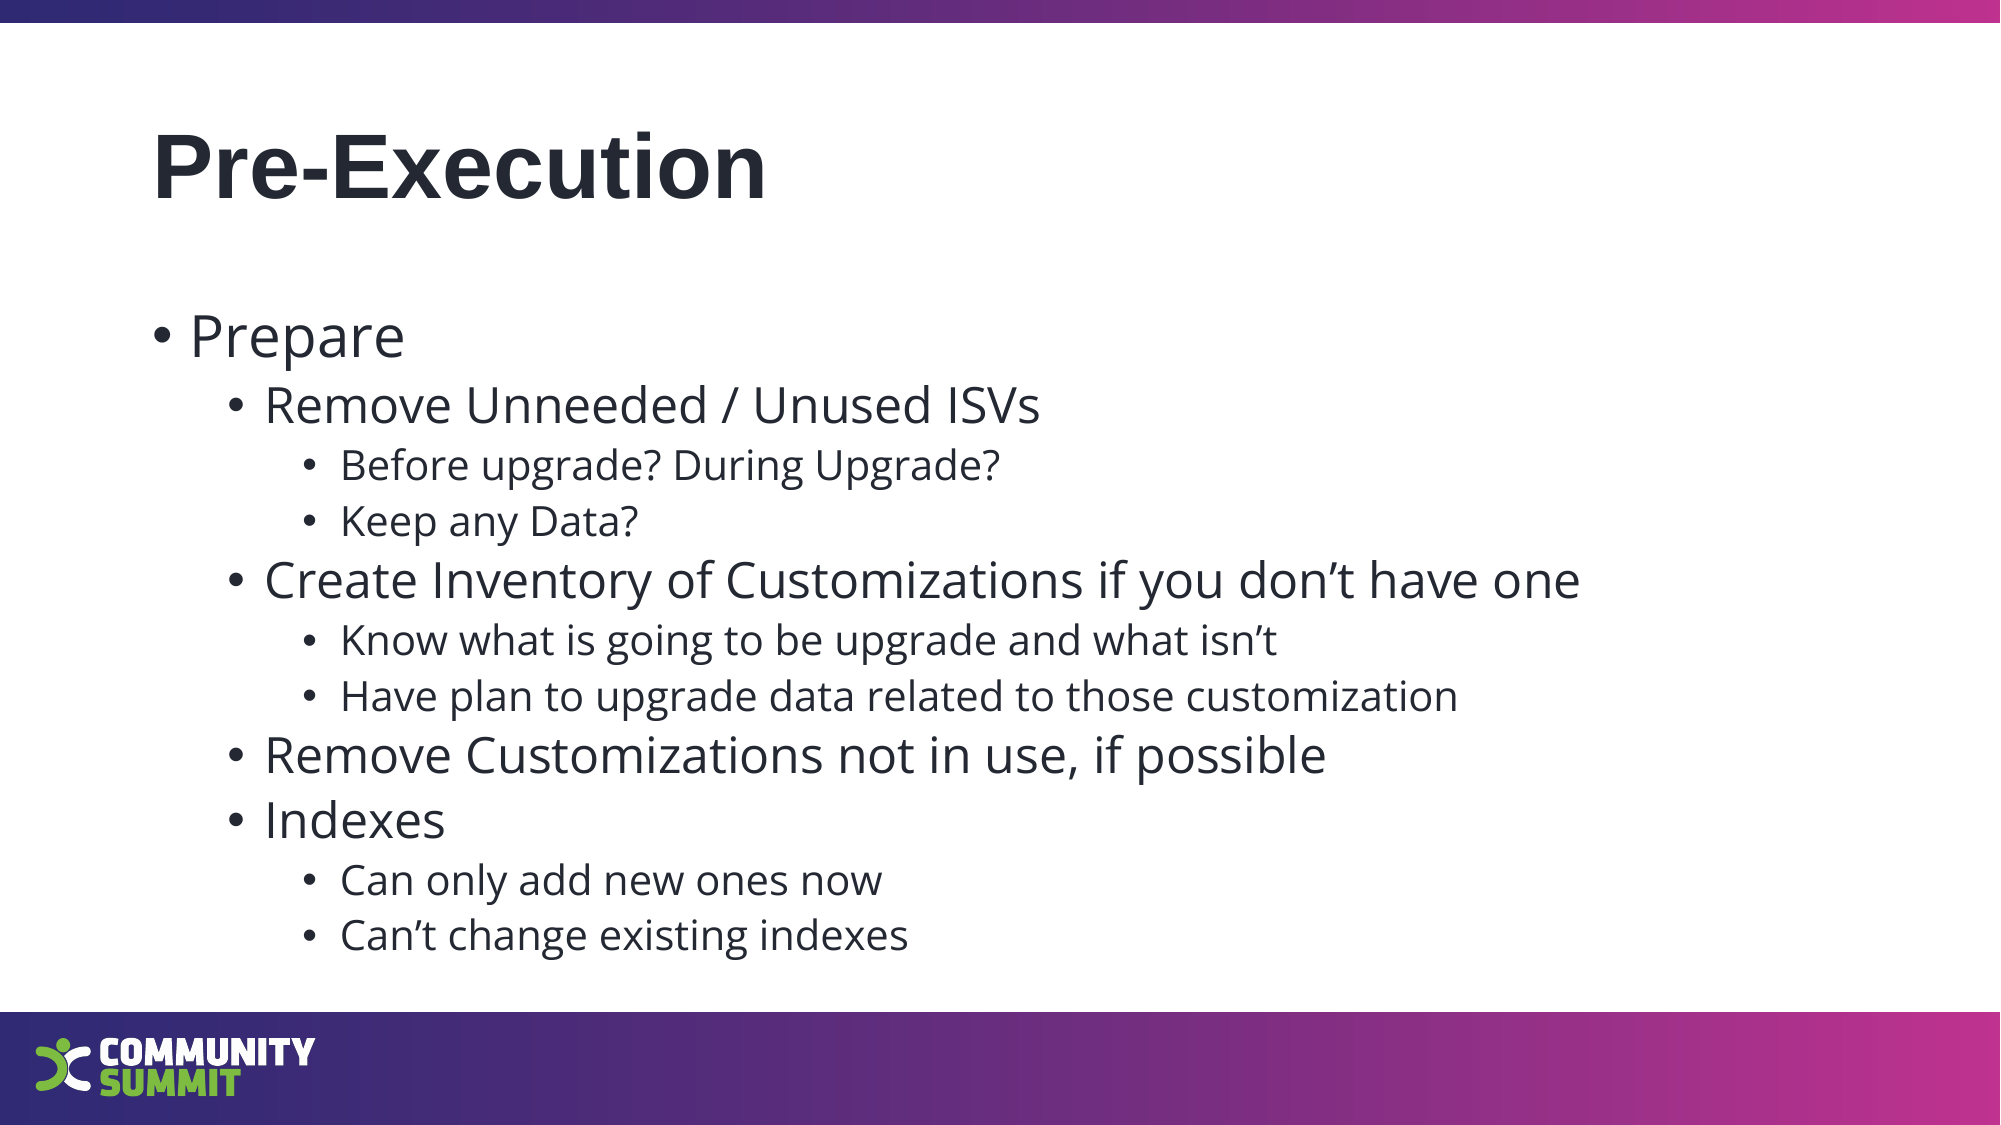

# Pre-Execution
Prepare
Remove Unneeded / Unused ISVs
Before upgrade? During Upgrade?
Keep any Data?
Create Inventory of Customizations if you don’t have one
Know what is going to be upgrade and what isn’t
Have plan to upgrade data related to those customization
Remove Customizations not in use, if possible
Indexes
Can only add new ones now
Can’t change existing indexes